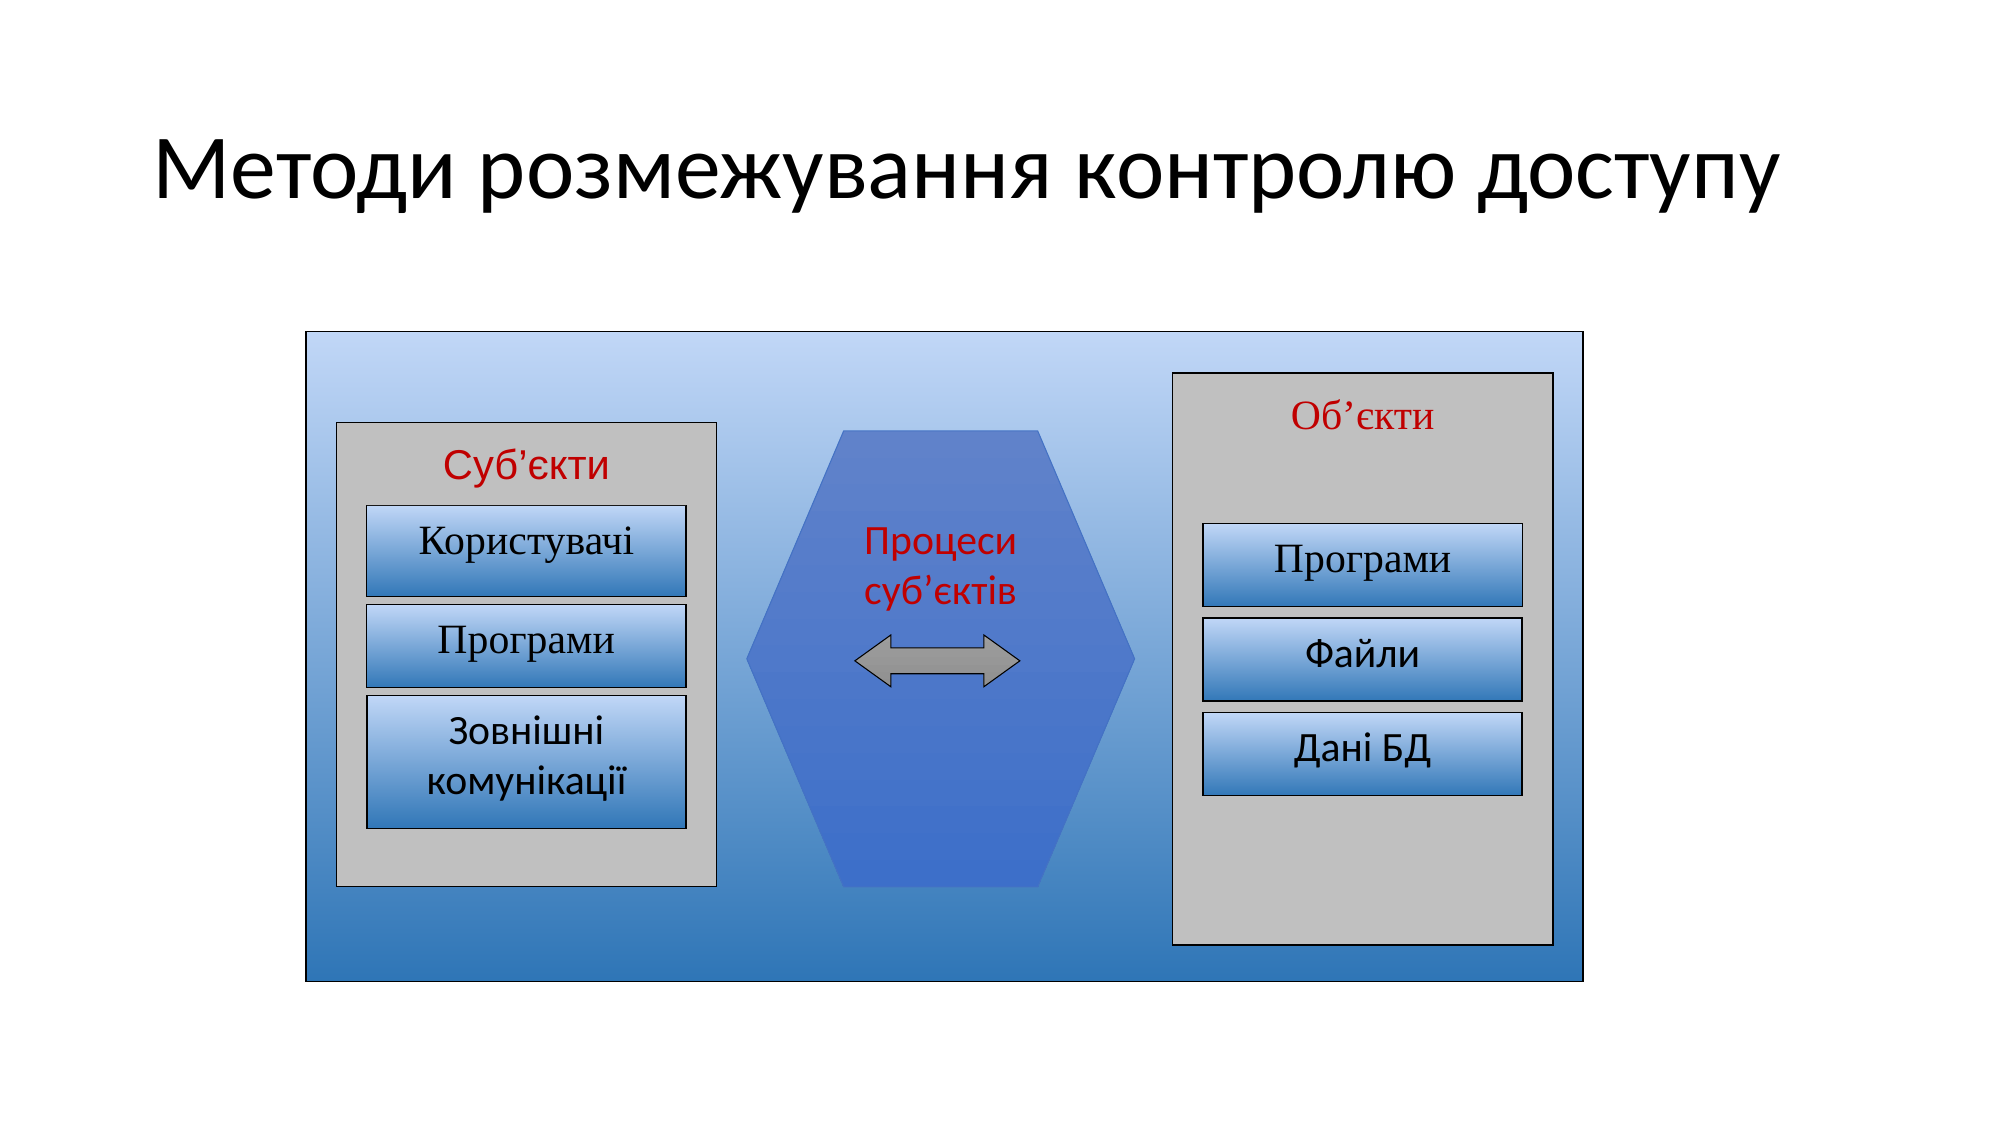

# Методи розмежування контролю доступу

Об’єкти

Суб’єкти
Процеси суб’єктів

Користувачі
Програми
Програми
Файли

Зовнішні комунікації
Дані БД